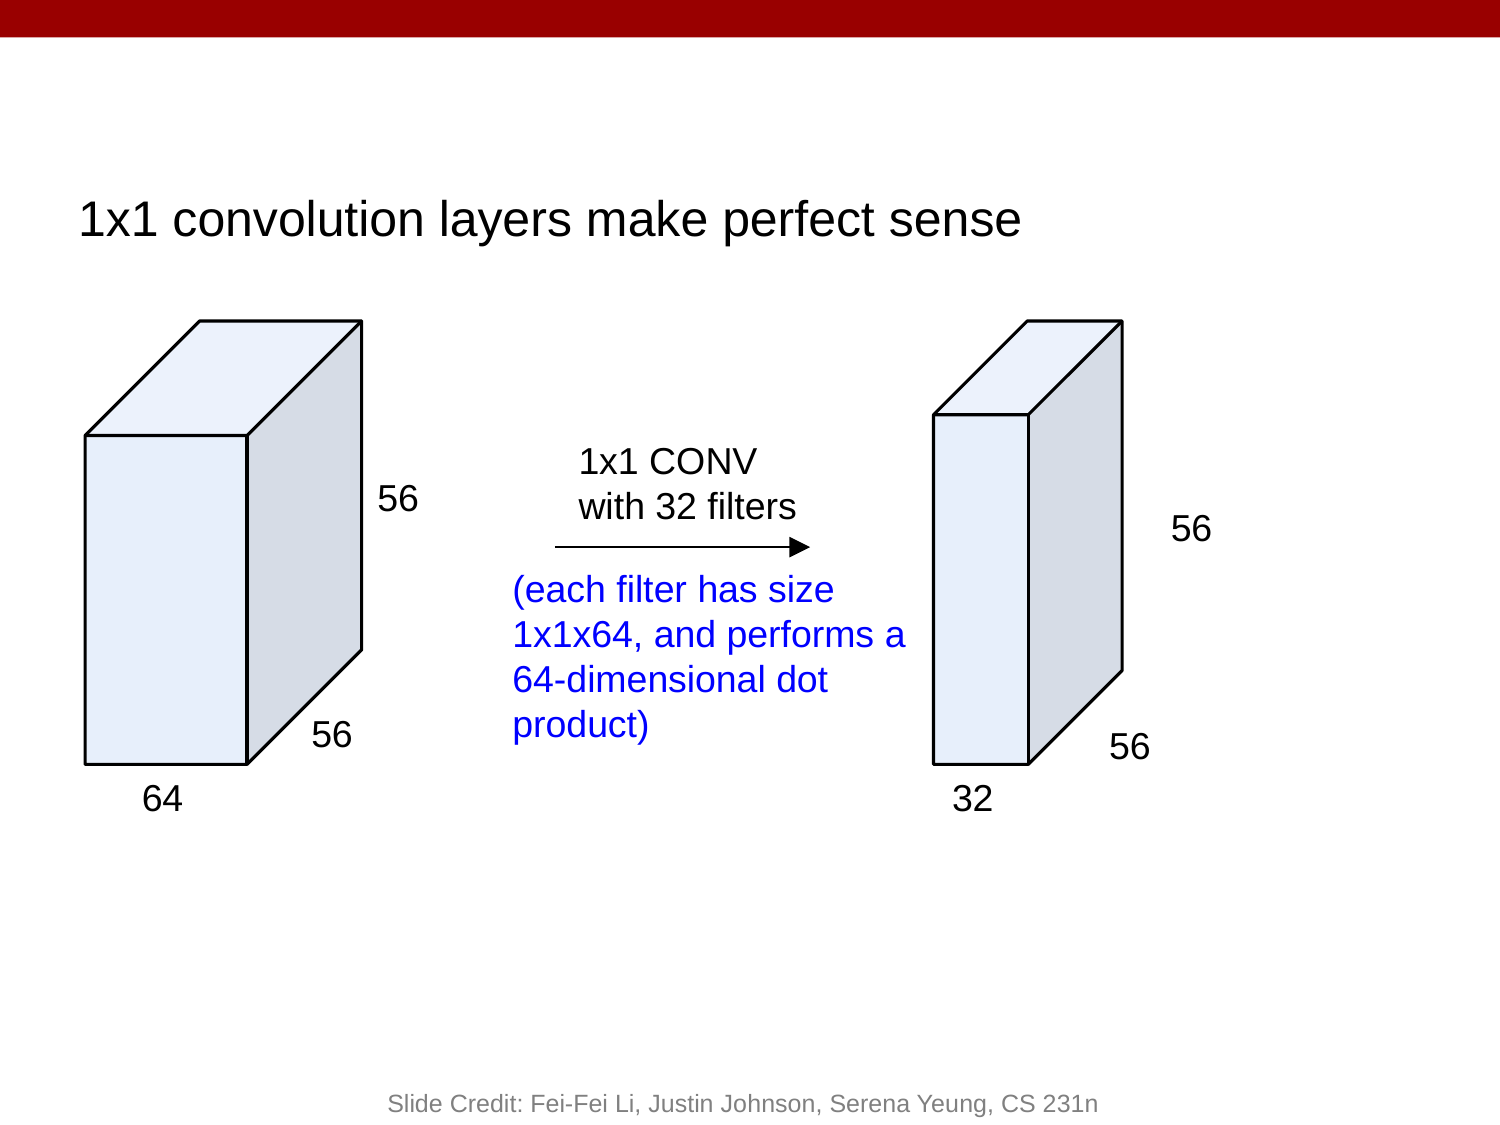

1x1 convolution layers make perfect sense

1x1 CONV
with 32 filters
56
56
(each filter has size 1x1x64, and performs a 64-dimensional dot product)
56
56
64
32
Slide Credit: Fei-Fei Li, Justin Johnson, Serena Yeung, CS 231n